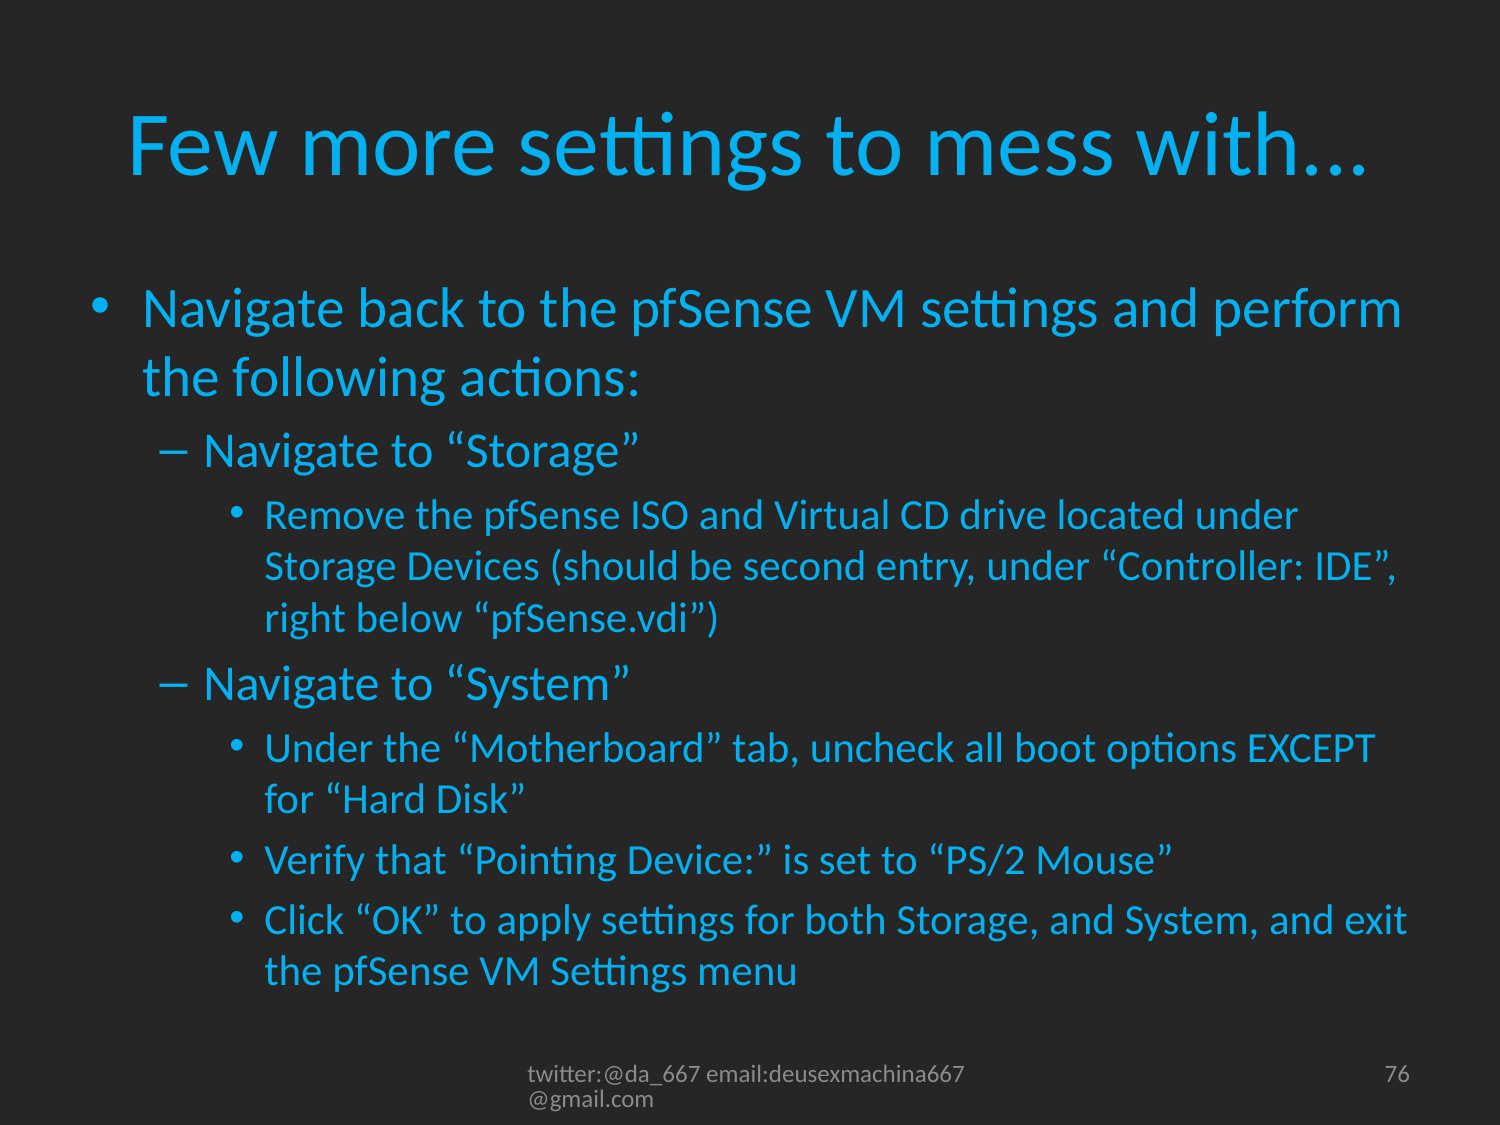

# Few more settings to mess with...
Navigate back to the pfSense VM settings and perform the following actions:
Navigate to “Storage”
Remove the pfSense ISO and Virtual CD drive located under Storage Devices (should be second entry, under “Controller: IDE”, right below “pfSense.vdi”)
Navigate to “System”
Under the “Motherboard” tab, uncheck all boot options EXCEPT for “Hard Disk”
Verify that “Pointing Device:” is set to “PS/2 Mouse”
Click “OK” to apply settings for both Storage, and System, and exit the pfSense VM Settings menu
twitter:@da_667 email:deusexmachina667@gmail.com
76